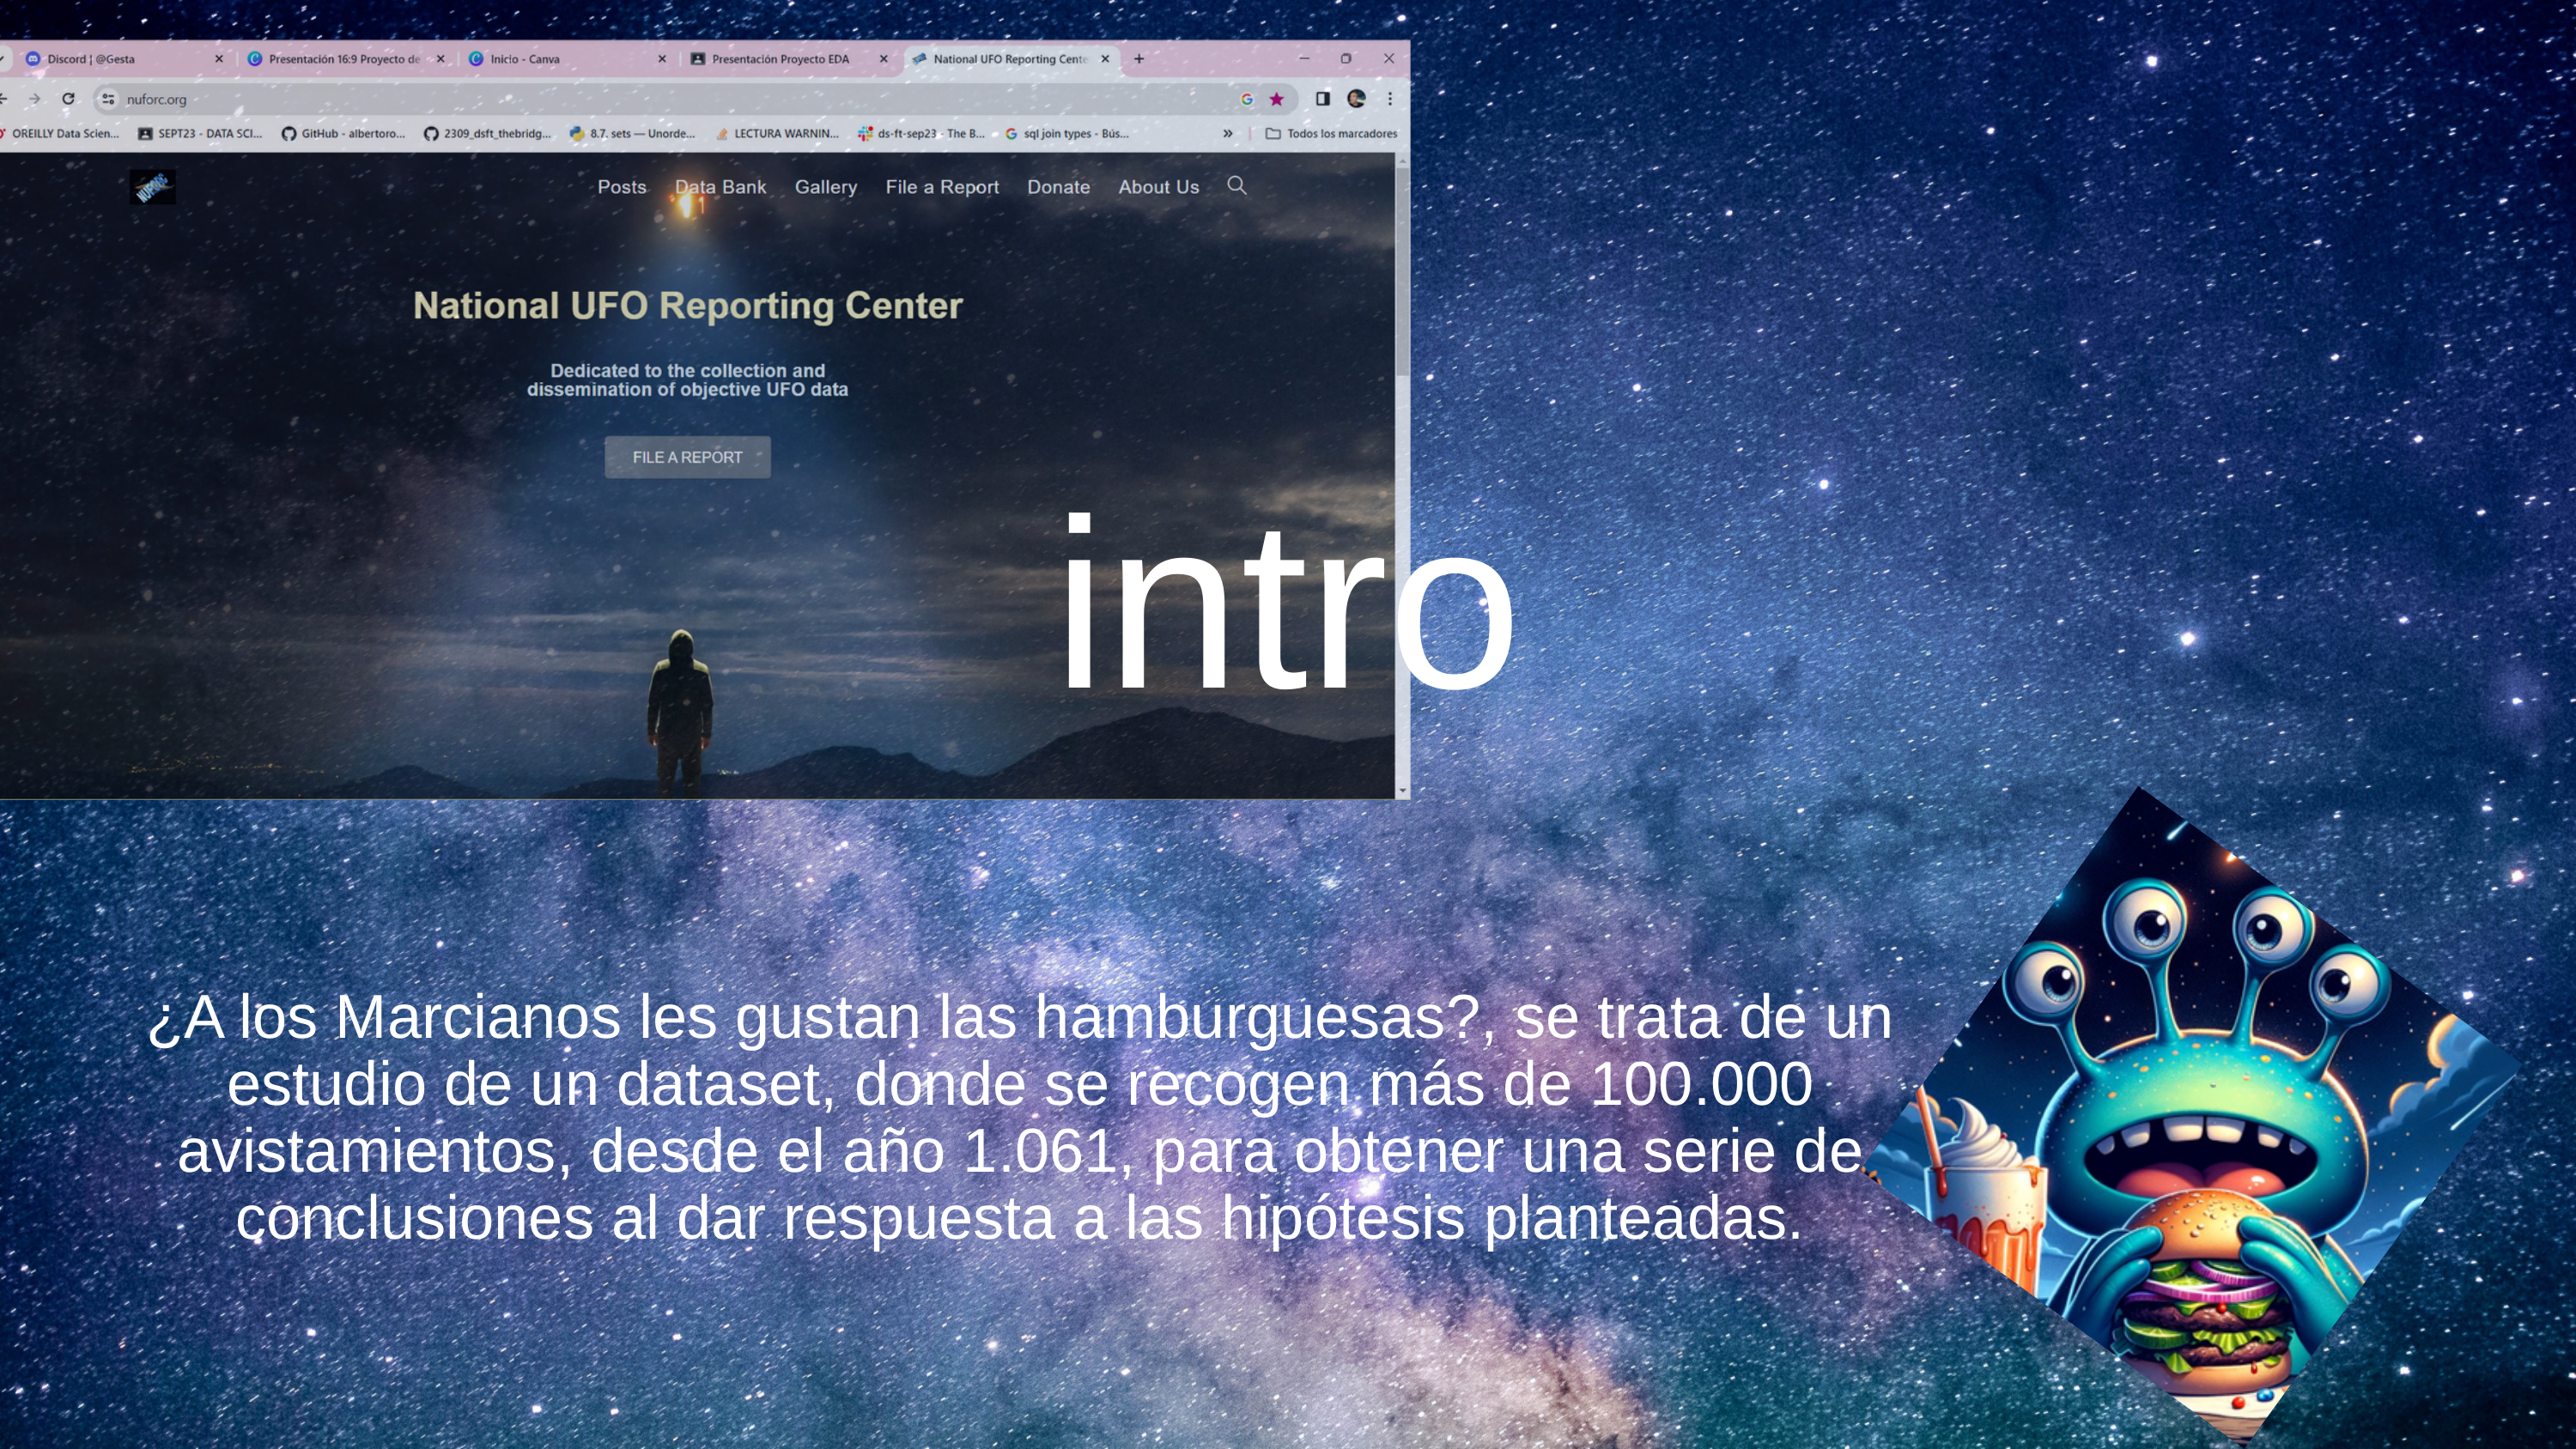

intro

¿A los Marcianos les gustan las hamburguesas?, se trata de un estudio de un dataset, donde se recogen más de 100.000 avistamientos, desde el año 1.061, para obtener una serie de conclusiones al dar respuesta a las hipótesis planteadas.